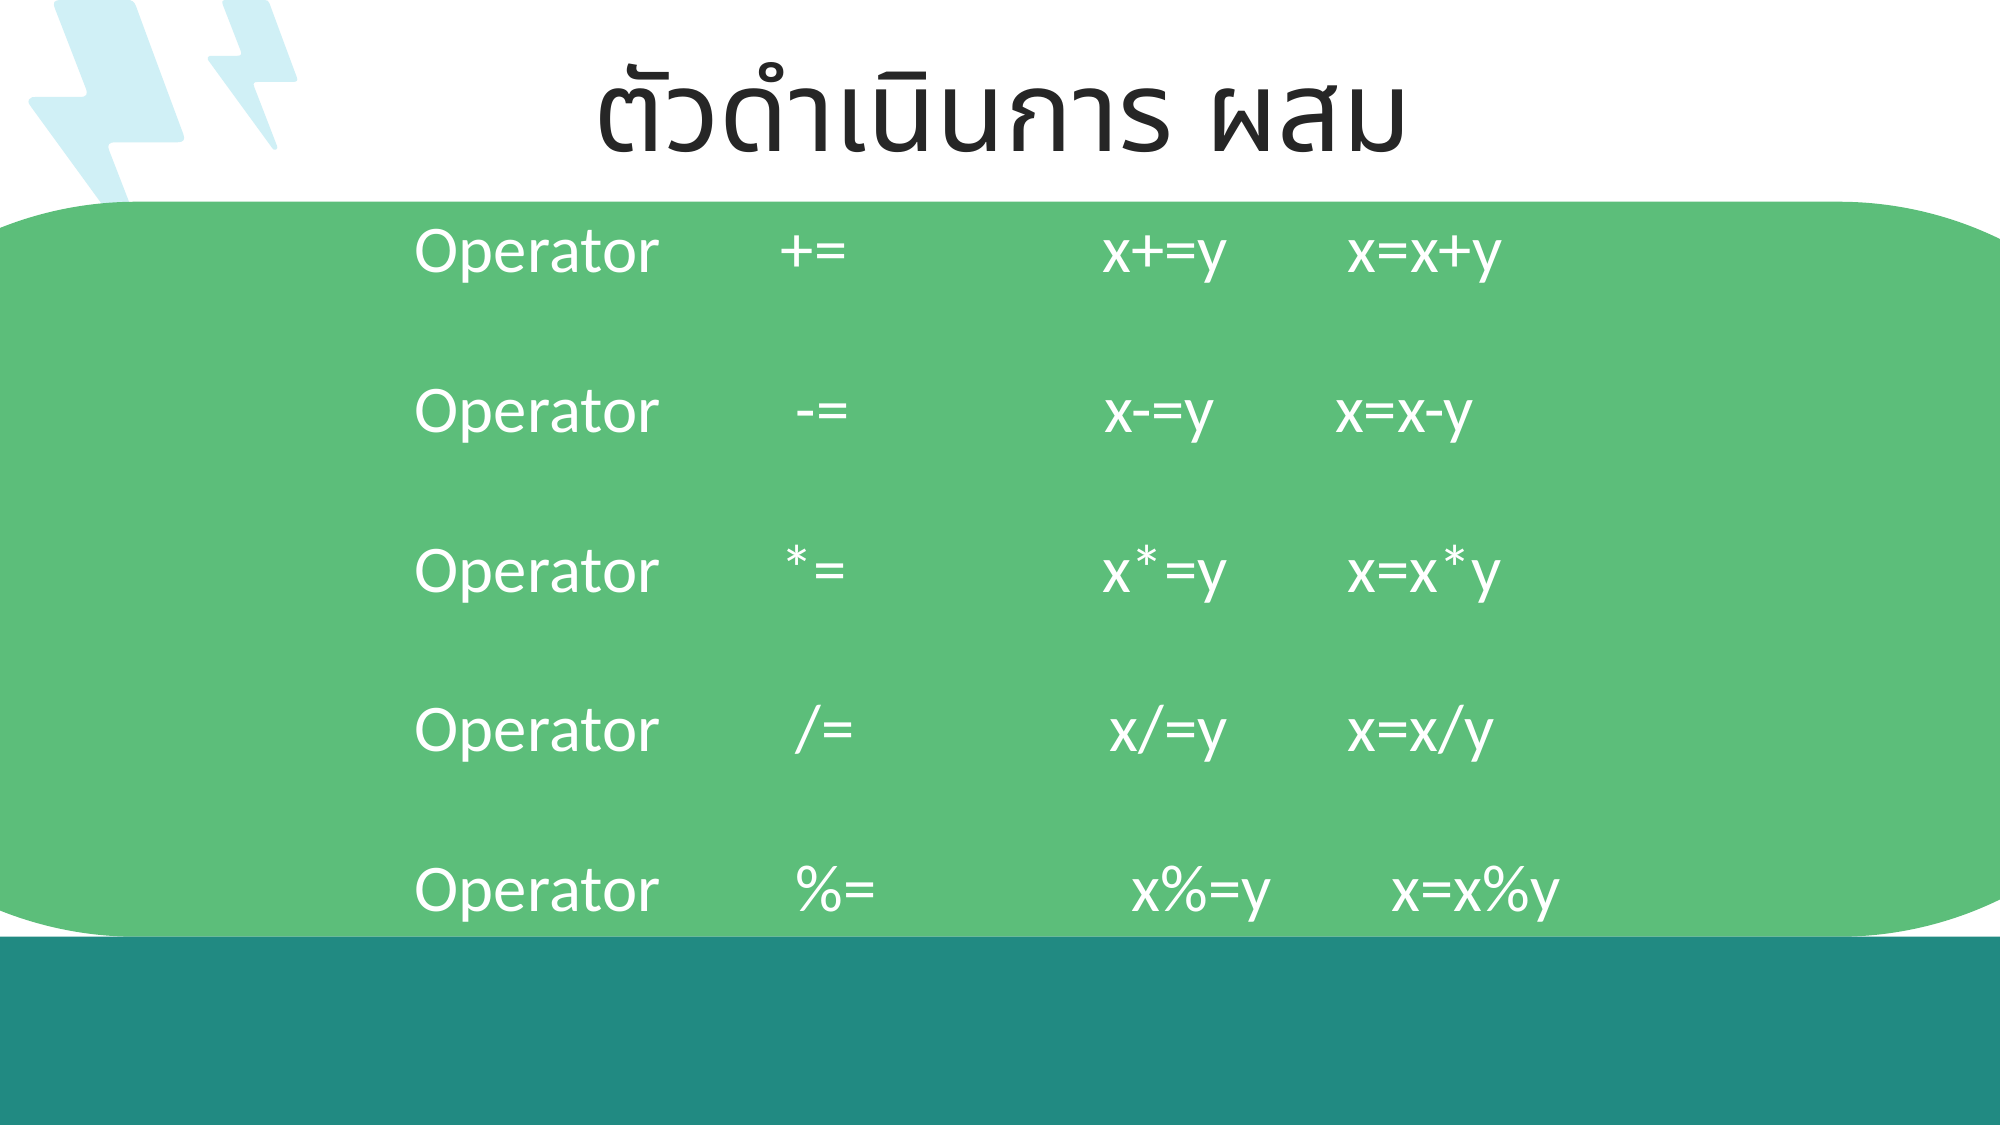

ตัวดำเนินการ ผสม
Operator        +=                 x+=y        x=x+y
Operator         -=                 x-=y        x=x-y

Operator        *=                 x*=y        x=x*y

Operator         /=                 x/=y        x=x/y

Operator         %=                 x%=y        x=x%y